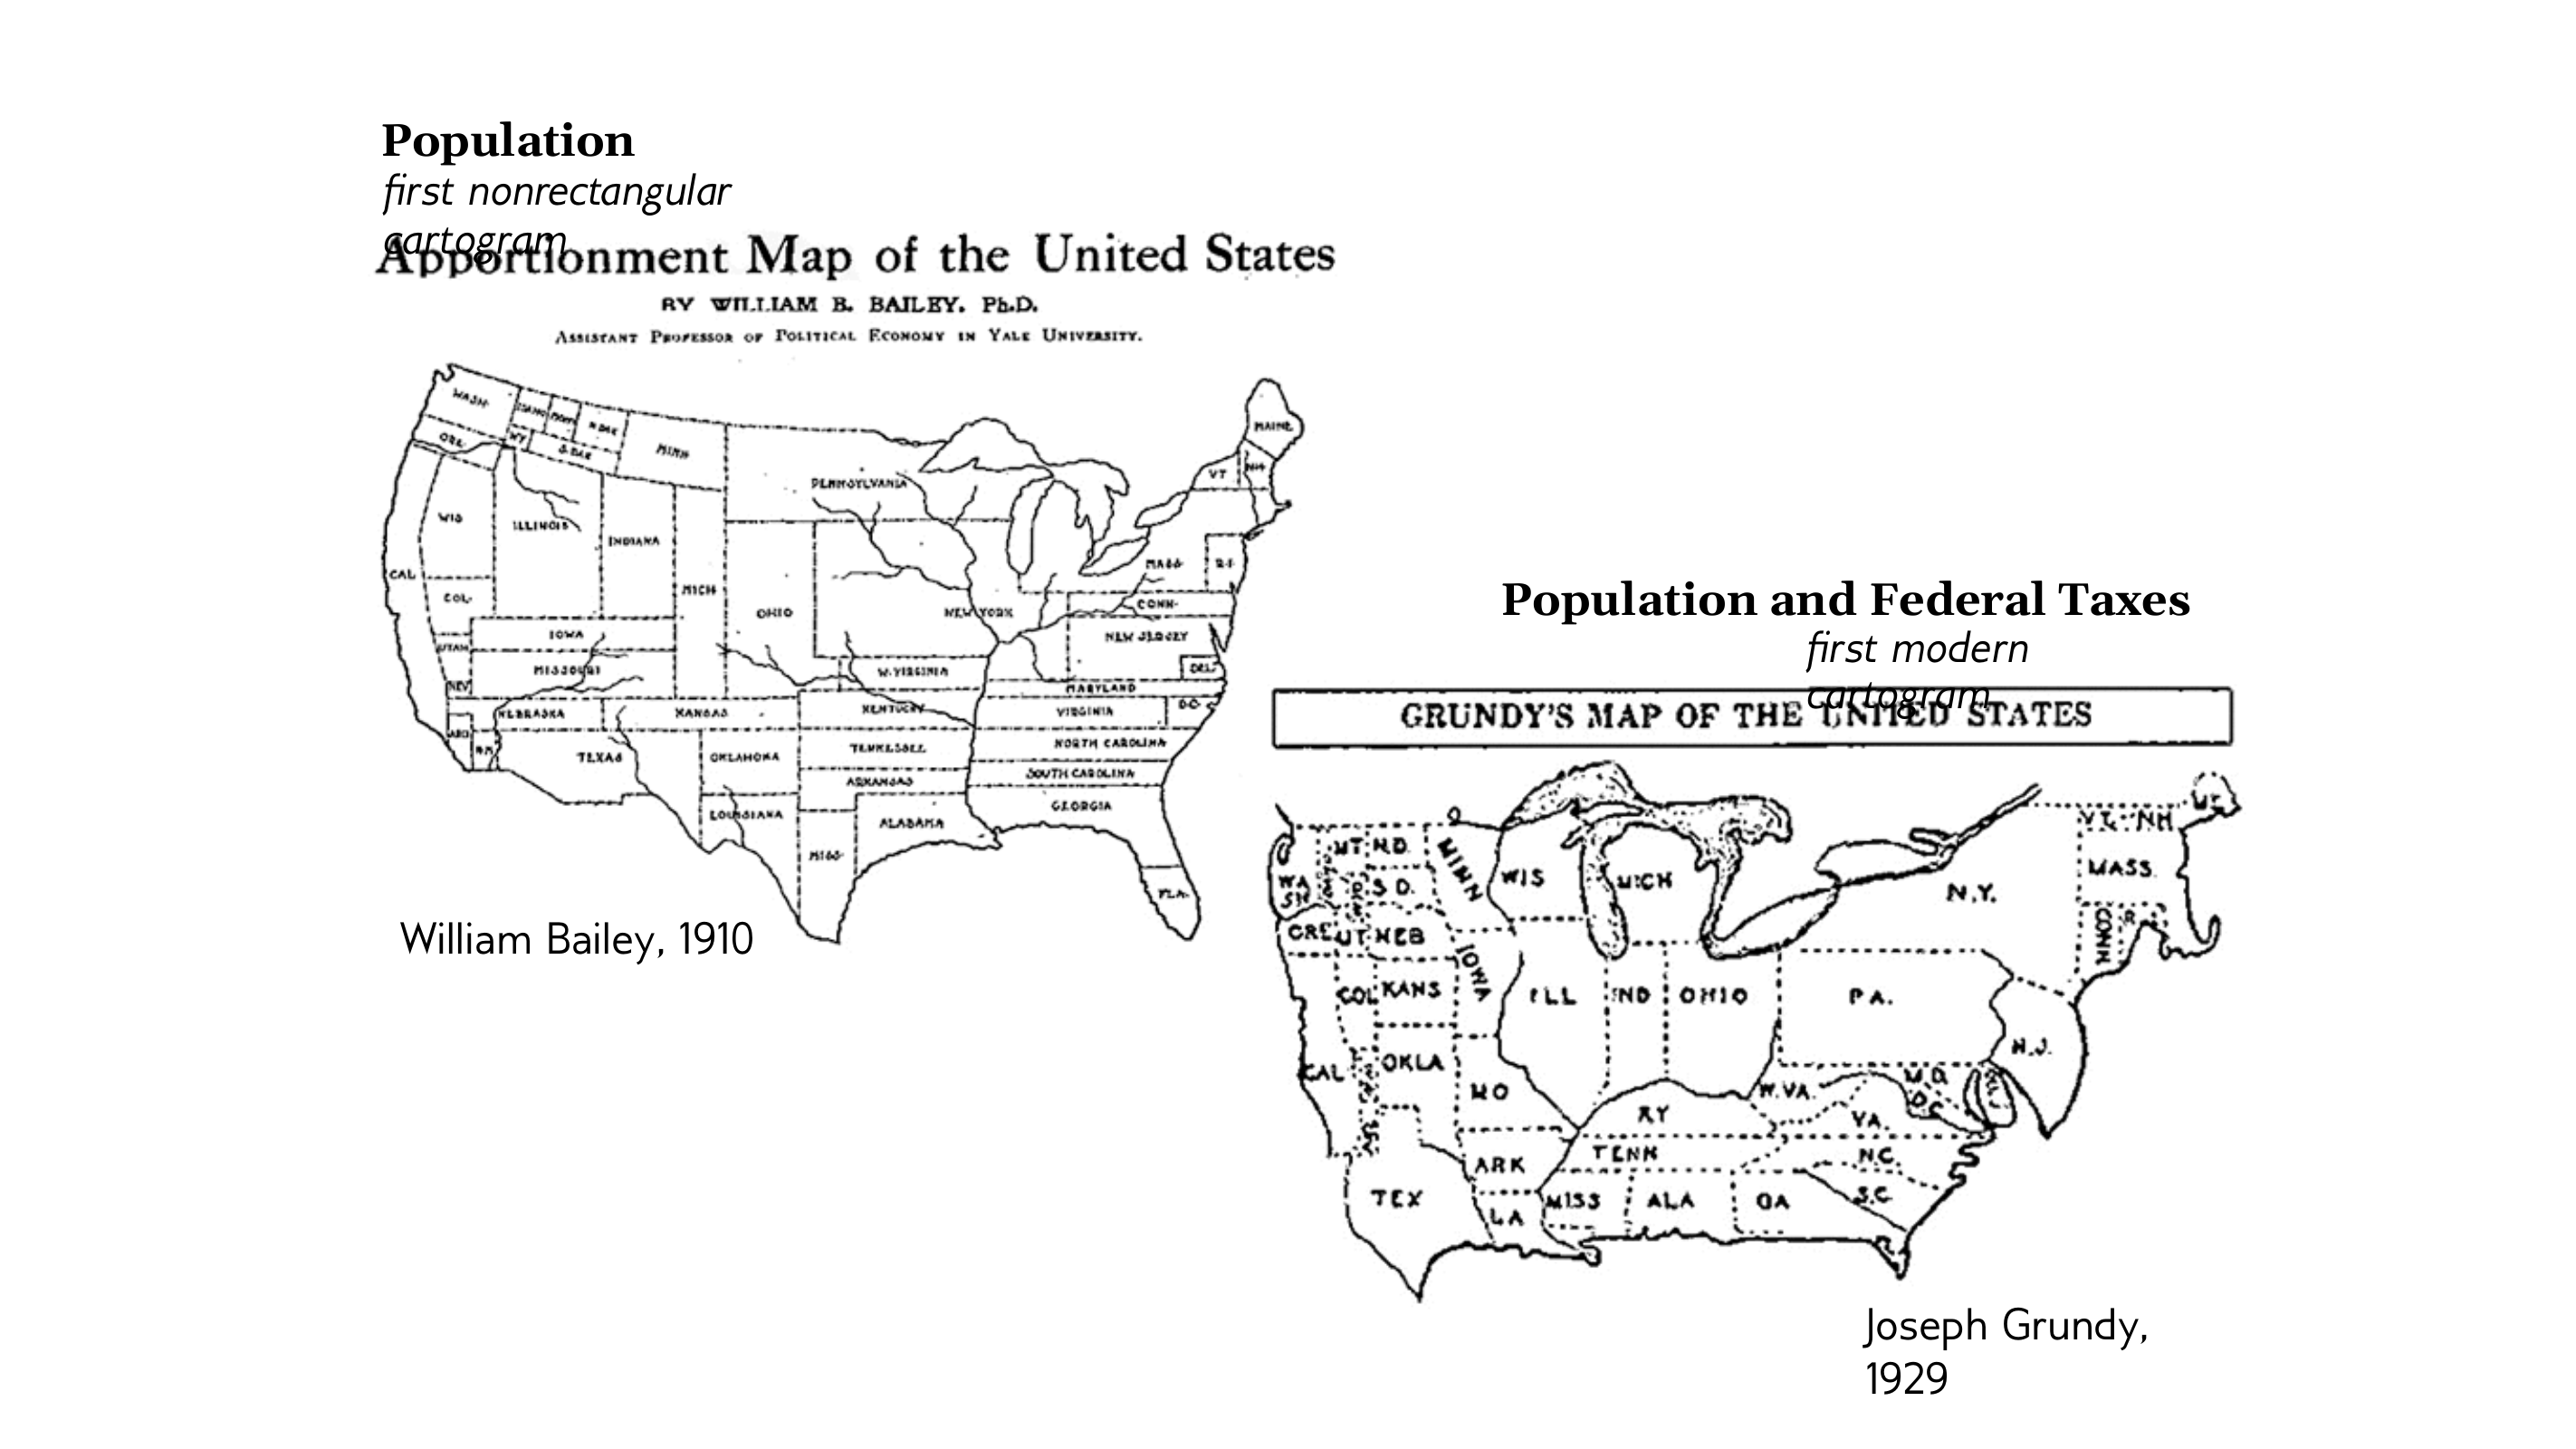

Population
first nonrectangular cartogram

Population and Federal Taxes
first modern cartogram

William Bailey, 1910
Joseph Grundy, 1929